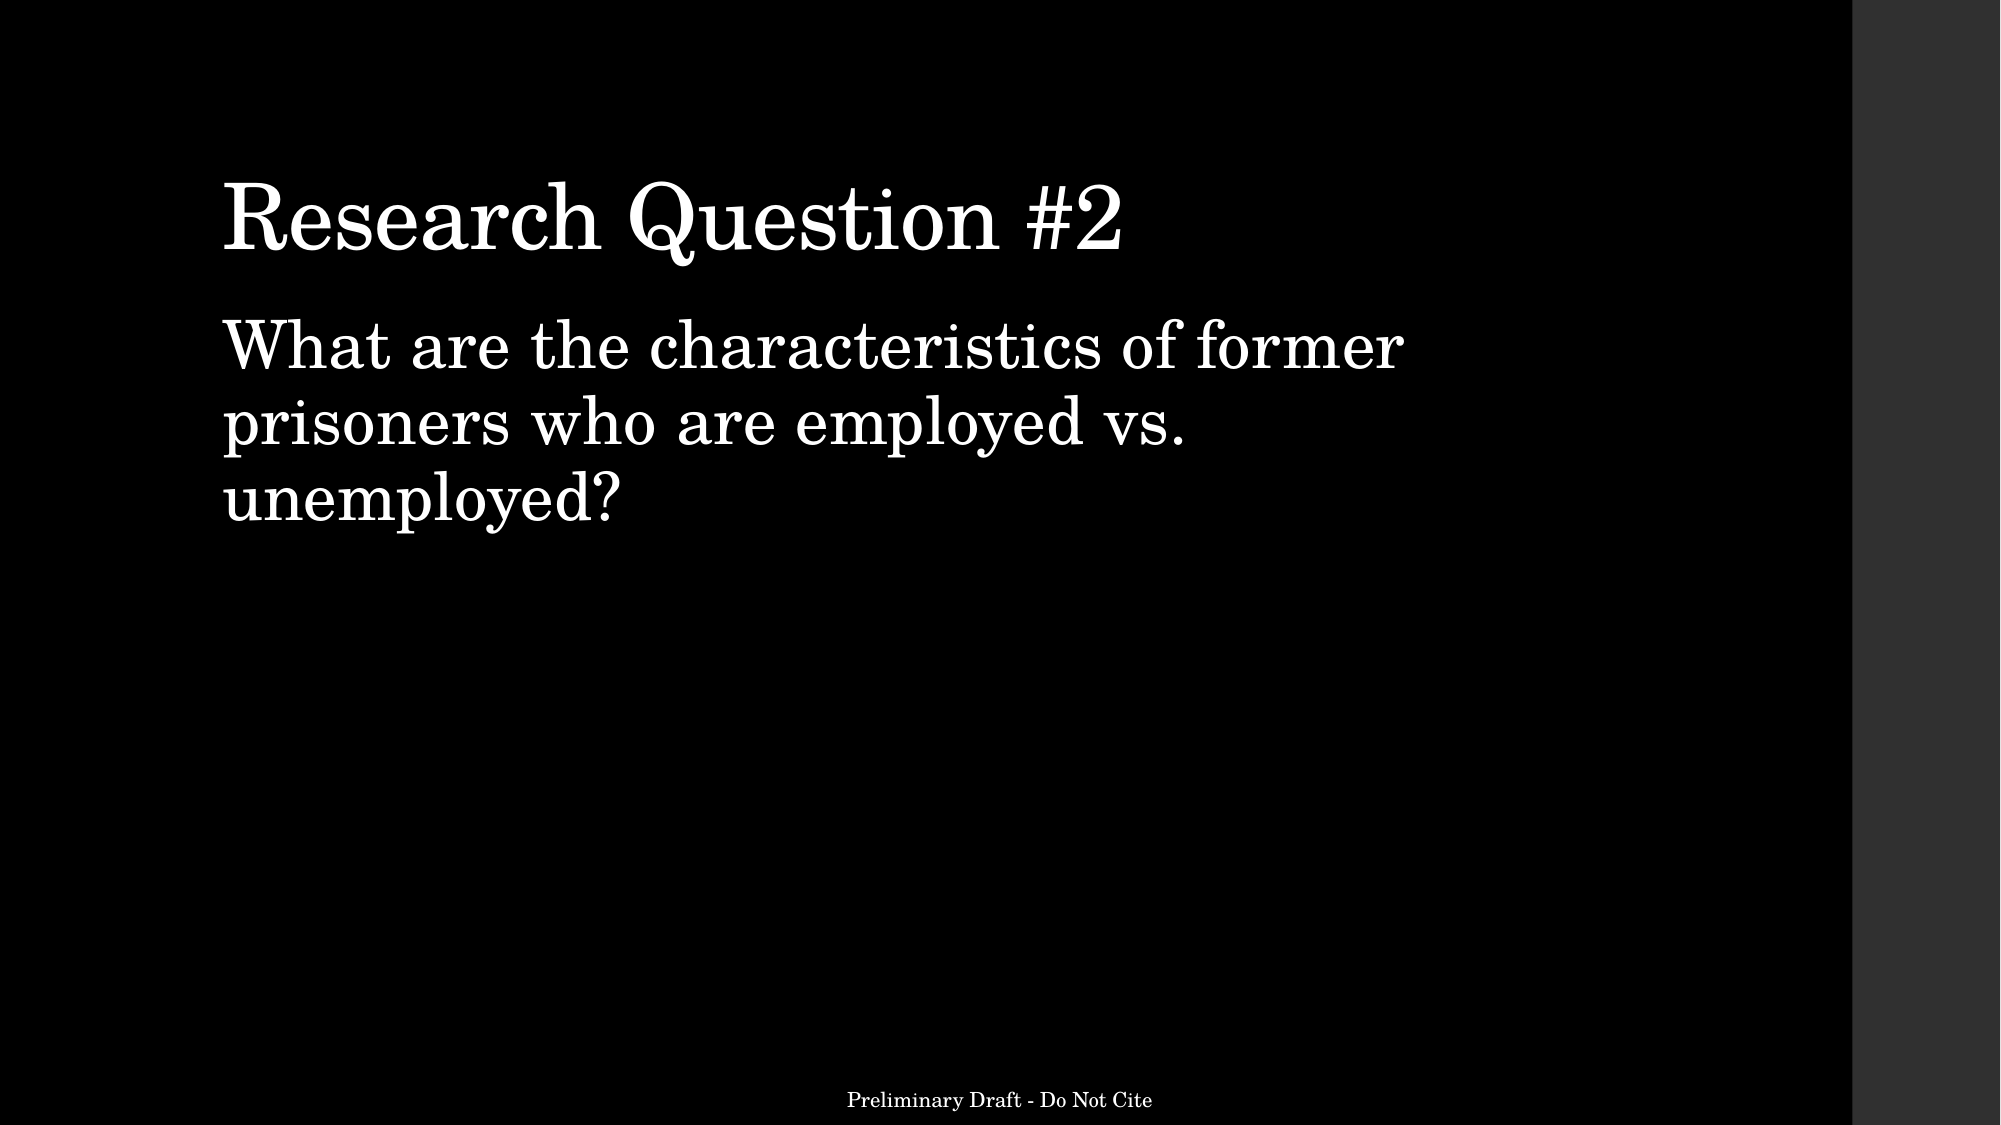

# Research Question #2
What are the characteristics of former prisoners who are employed vs. unemployed?

Preliminary Draft - Do Not Cite